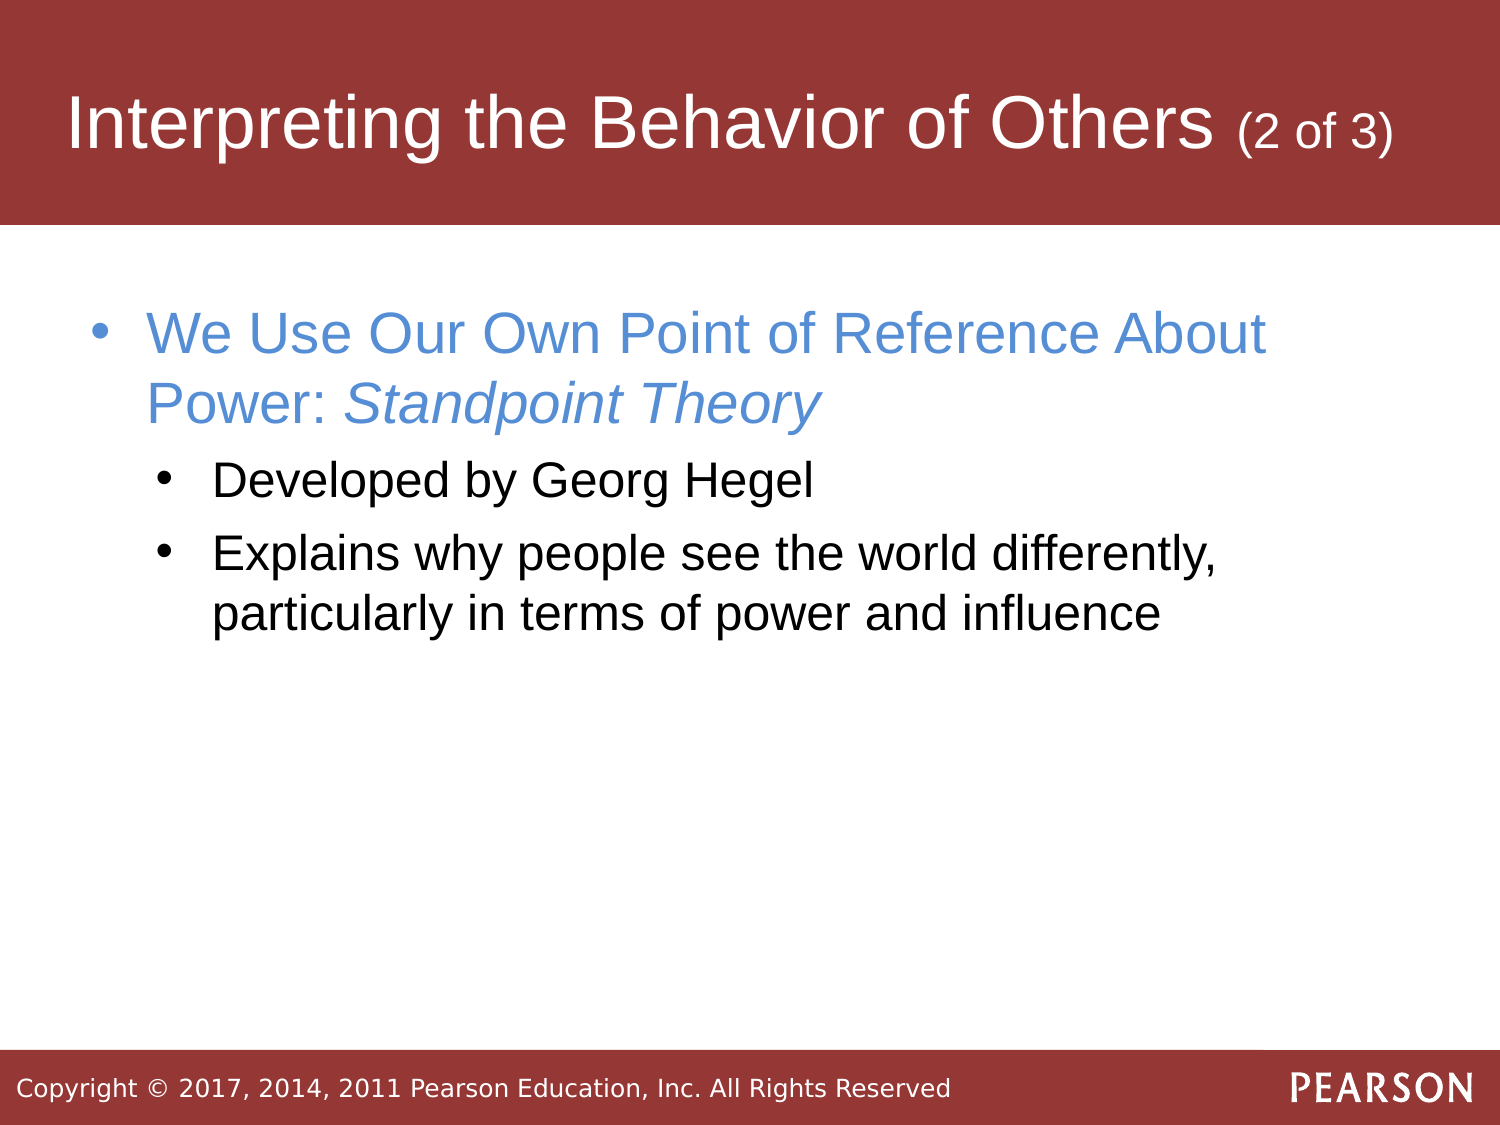

# Interpreting the Behavior of Others (2 of 3)
We Use Our Own Point of Reference About Power: Standpoint Theory
Developed by Georg Hegel
Explains why people see the world differently, particularly in terms of power and influence